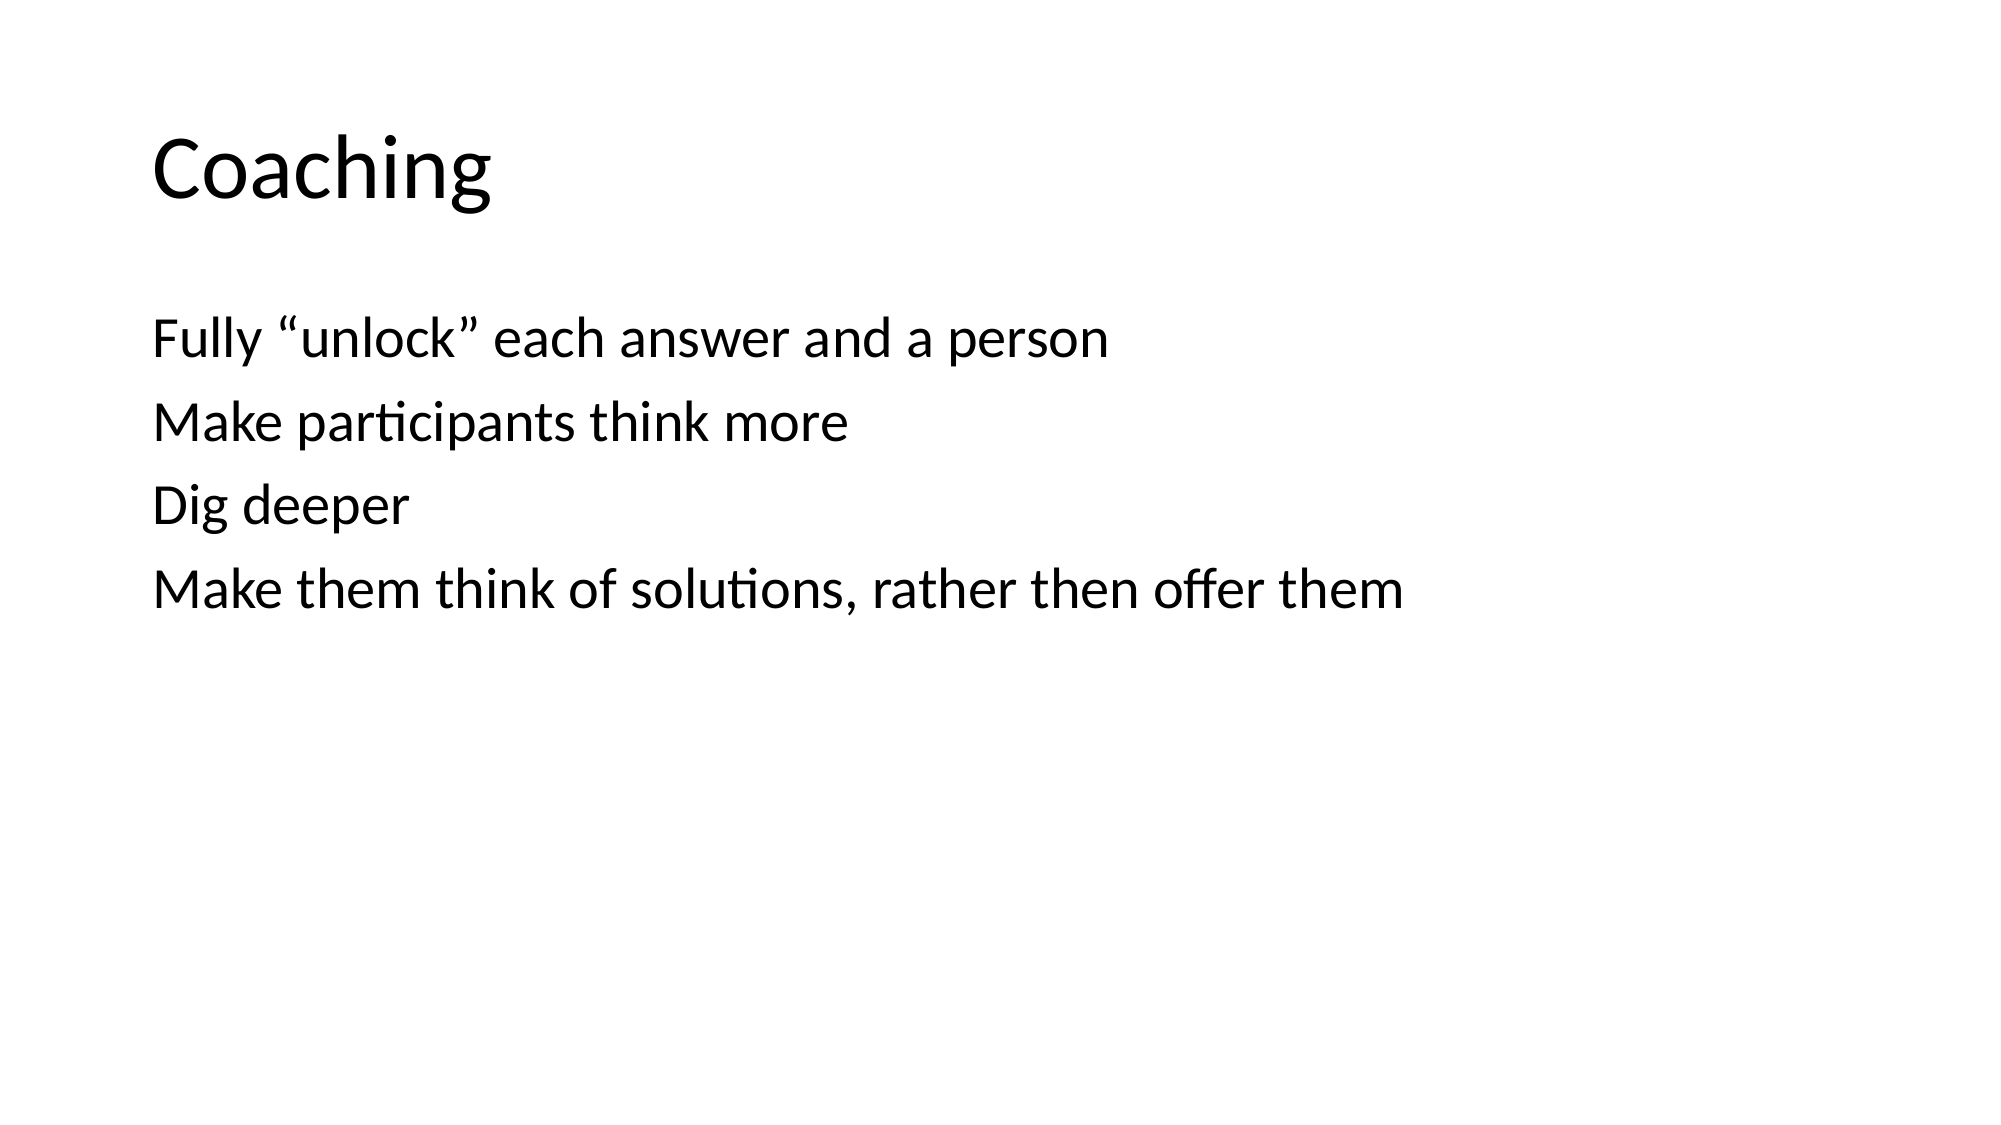

# Coaching
Fully “unlock” each answer and a person
Make participants think more
Dig deeper
Make them think of solutions, rather then offer them